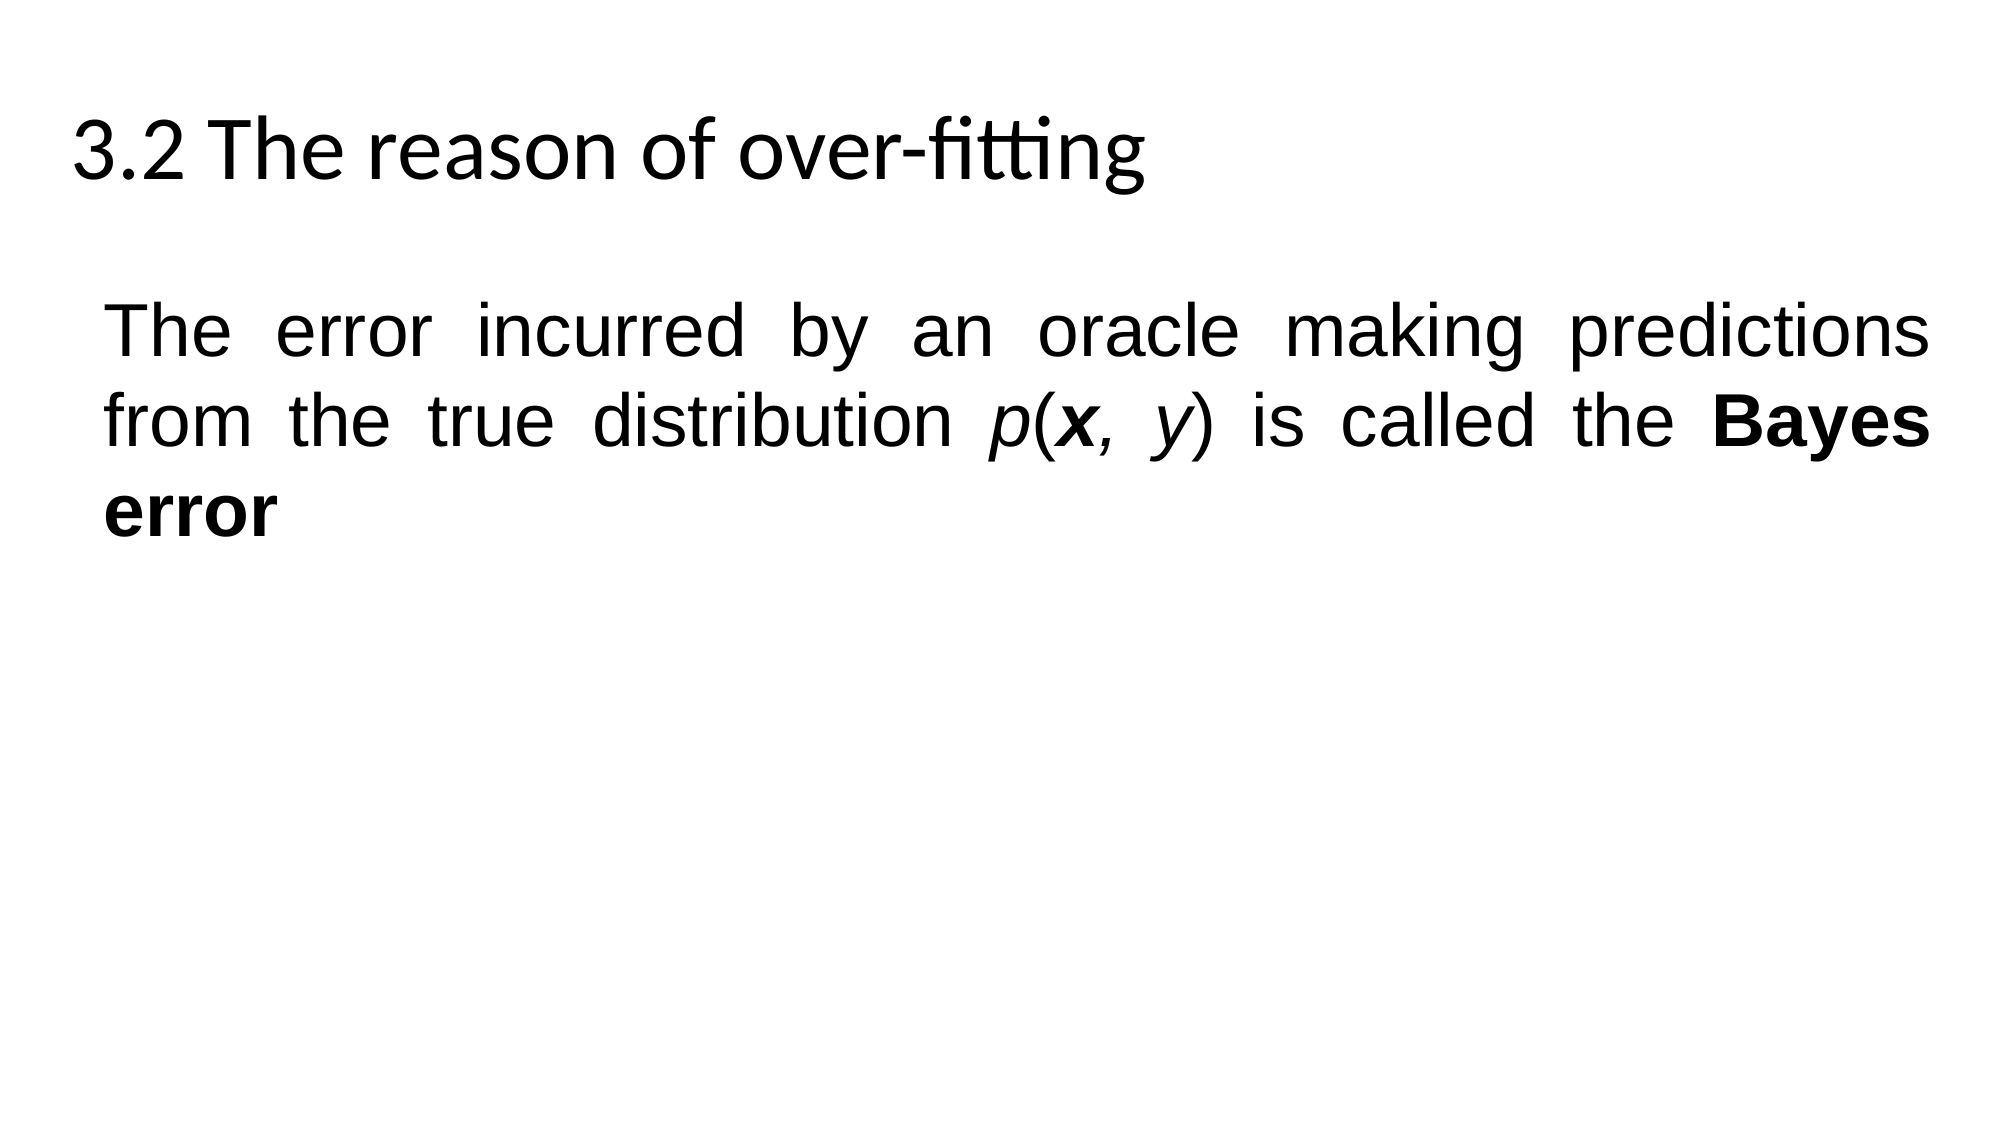

3.2 The reason of over-fitting
The‭ ‬error‭ ‬incurred‭ ‬by‭ ‬an‭ ‬oracle‭ ‬making‭ ‬predictions‭ ‬from‭ ‬the‭ ‬true distribution‭ p‭(‭x‬‬,‭ ‬y‭)‭ ‬‬‬is‭ ‬called‭ ‬the‭ Bayes‭ ‬error‬